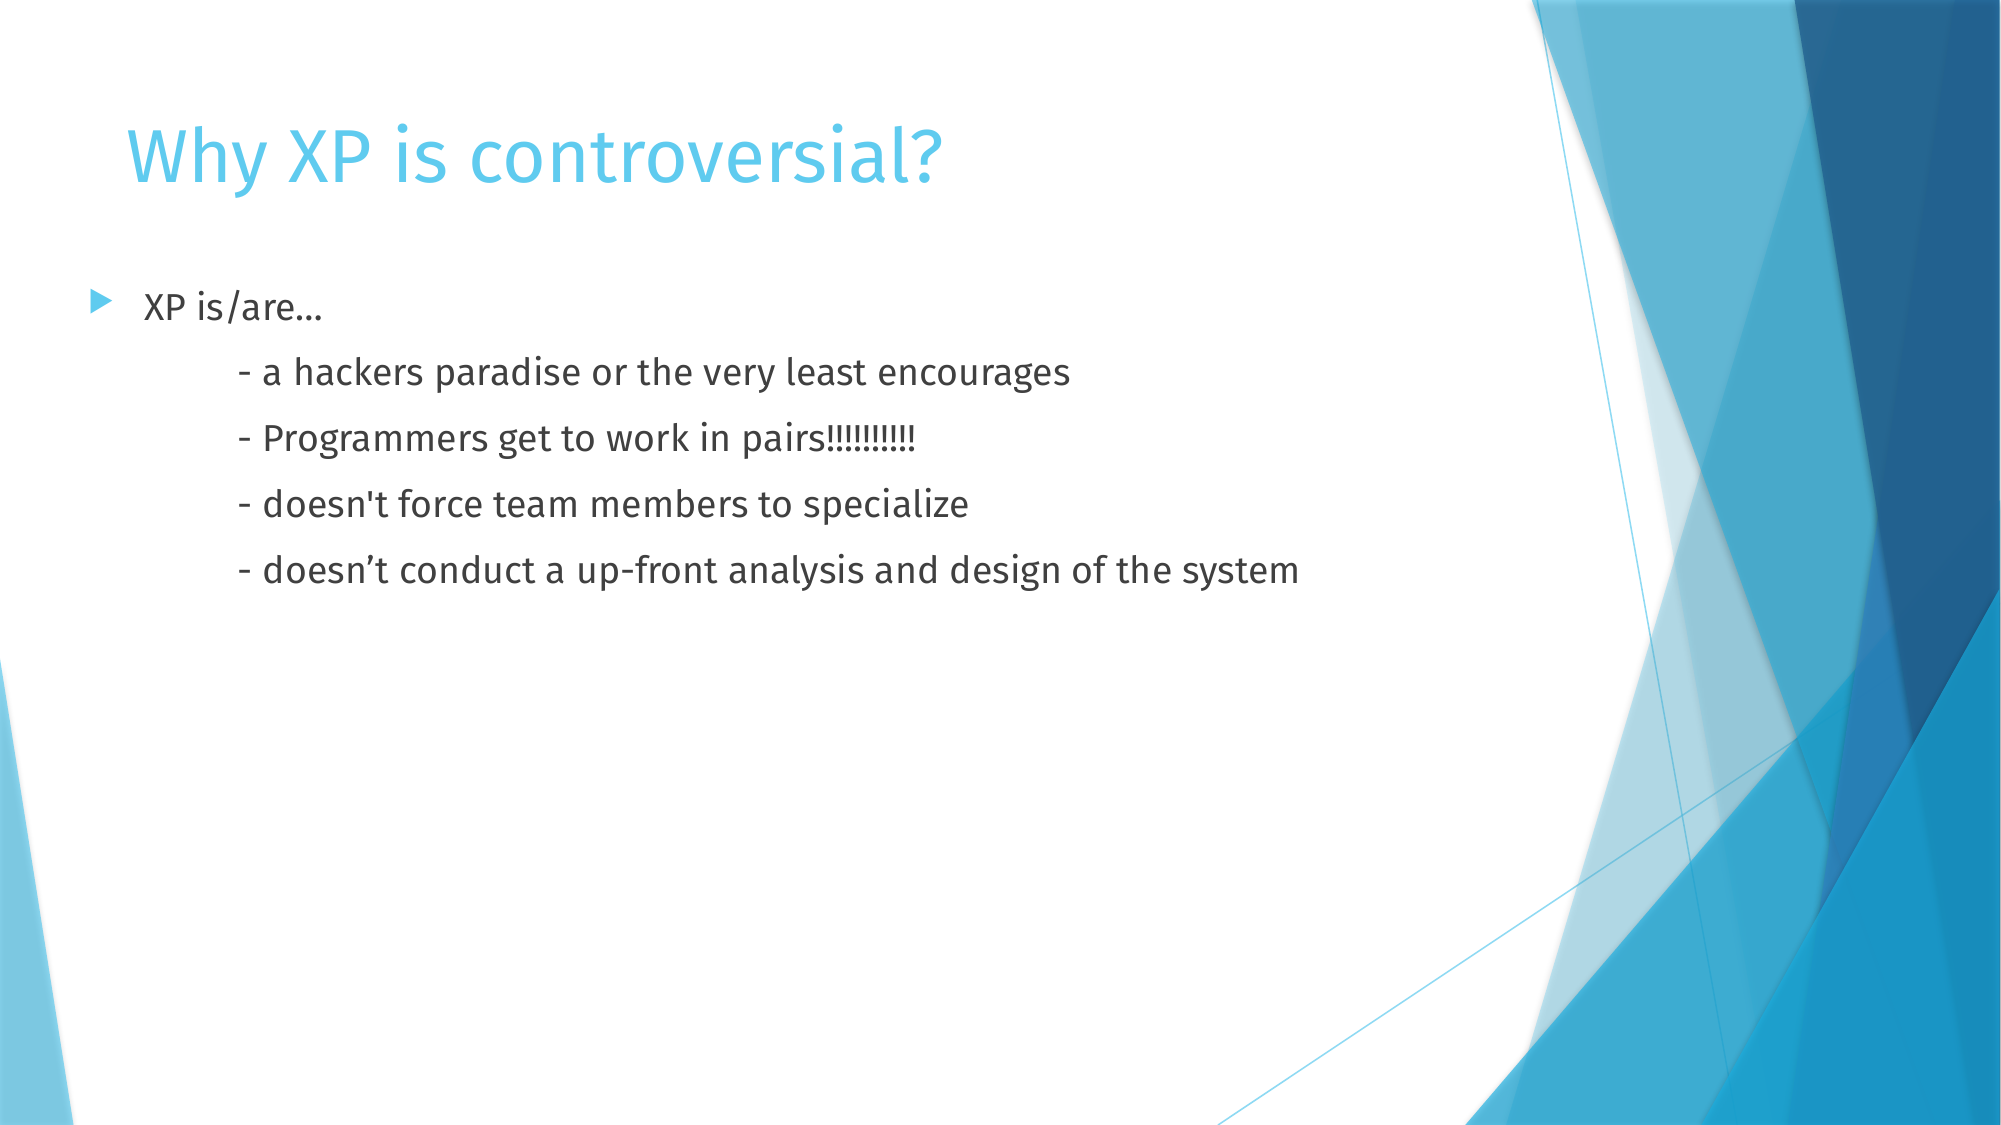

# Why XP is controversial?
XP is/are…
	- a hackers paradise or the very least encourages
	- Programmers get to work in pairs!!!!!!!!!!
	- doesn't force team members to specialize
	- doesn’t conduct a up-front analysis and design of the system